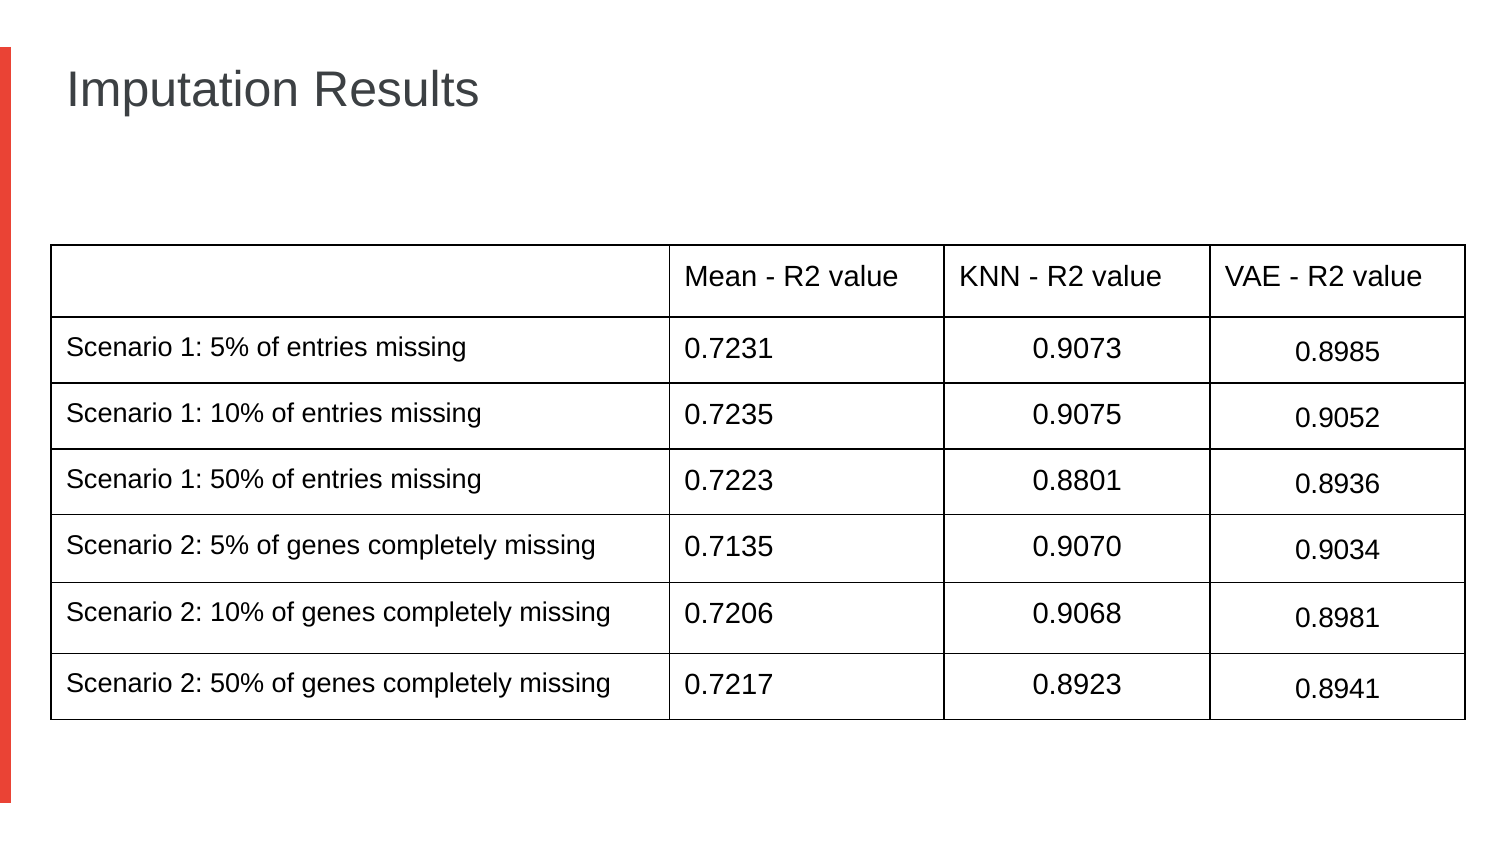

# Imputation Results

|  | Mean - R2 value | KNN - R2 value | VAE - R2 value |
| --- | --- | --- | --- |
| Scenario 1: 5% of entries missing | 0.7231 | 0.9073 | 0.8985 |
| Scenario 1: 10% of entries missing | 0.7235 | 0.9075 | 0.9052 |
| Scenario 1: 50% of entries missing | 0.7223 | 0.8801 | 0.8936 |
| Scenario 2: 5% of genes completely missing | 0.7135 | 0.9070 | 0.9034 |
| Scenario 2: 10% of genes completely missing | 0.7206 | 0.9068 | 0.8981 |
| Scenario 2: 50% of genes completely missing | 0.7217 | 0.8923 | 0.8941 |